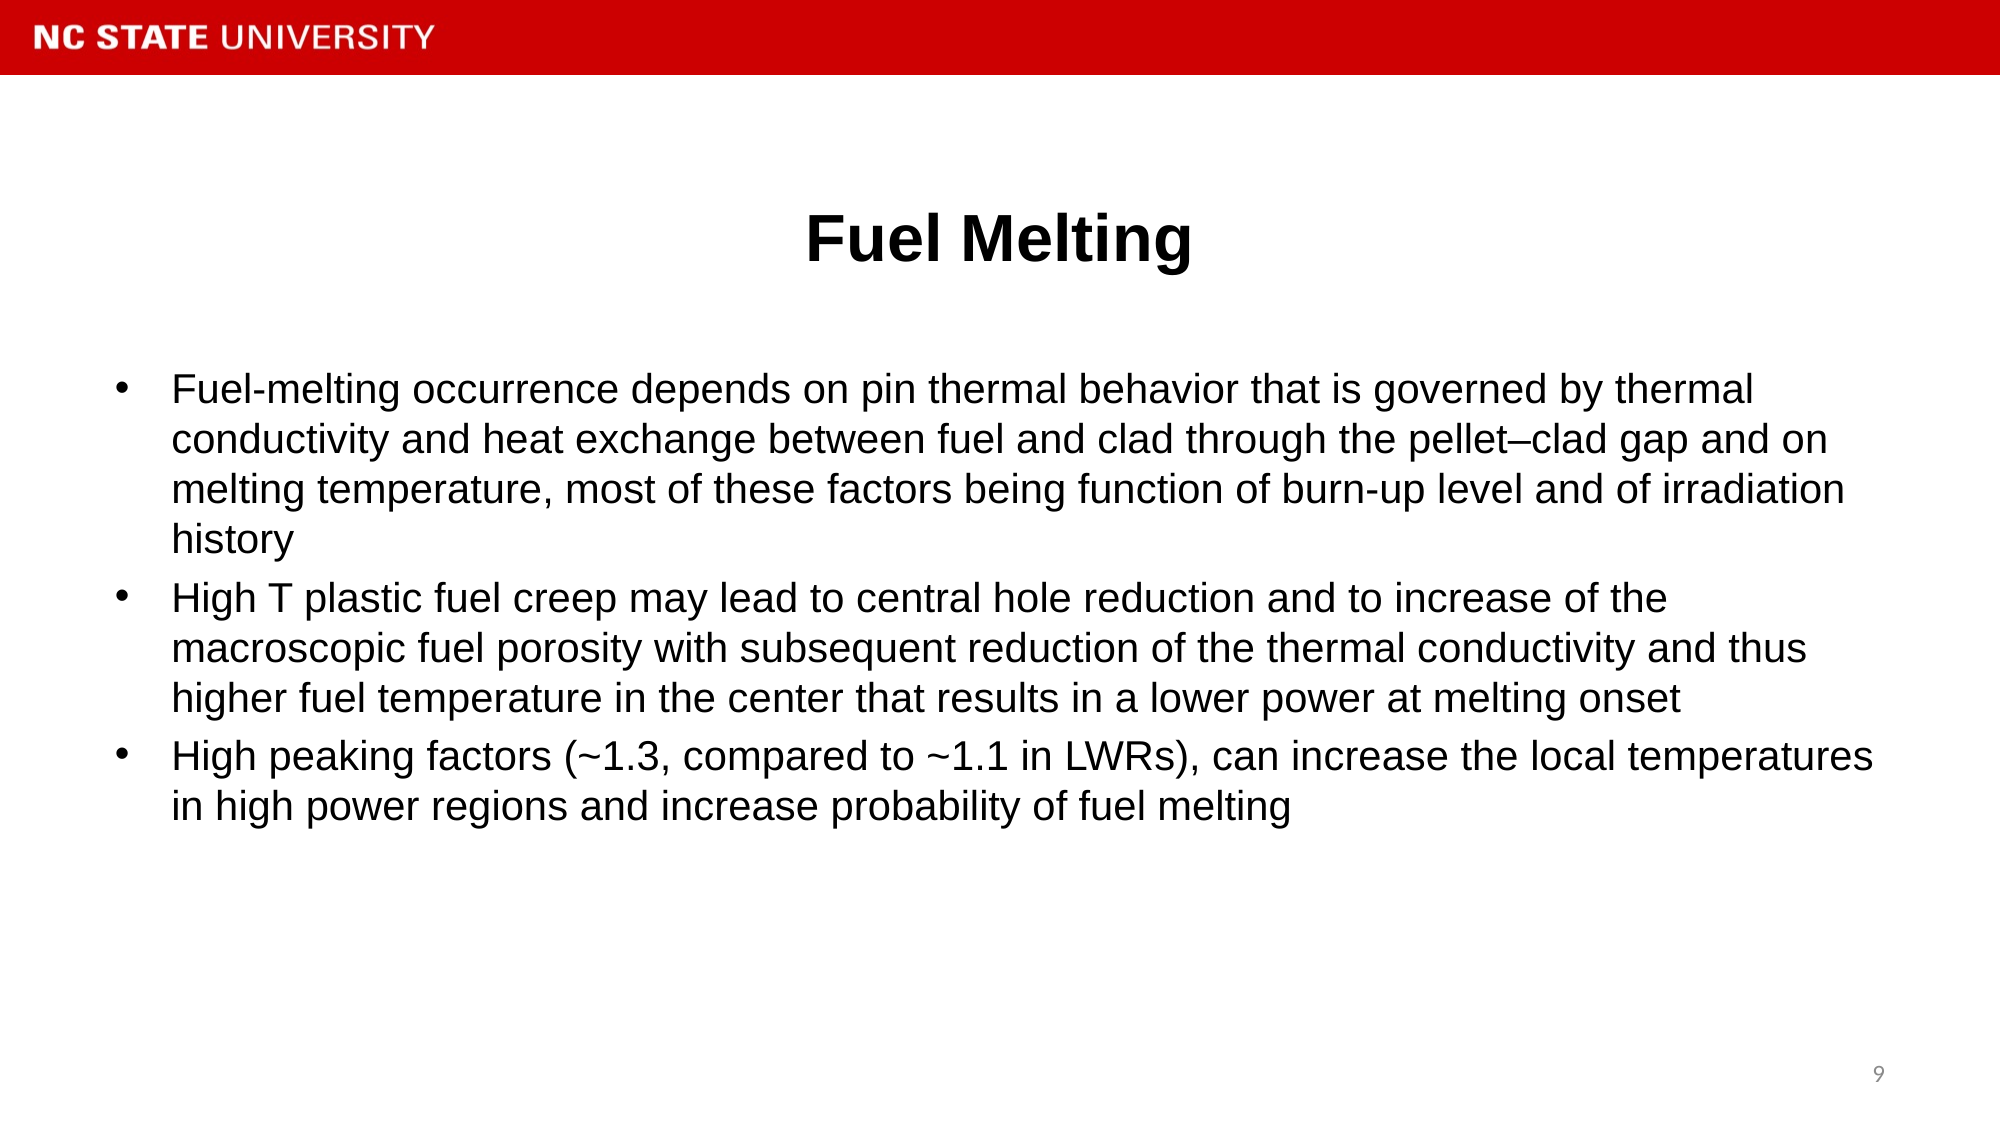

# Fuel Melting
Fuel-melting occurrence depends on pin thermal behavior that is governed by thermal conductivity and heat exchange between fuel and clad through the pellet–clad gap and on melting temperature, most of these factors being function of burn-up level and of irradiation history
High T plastic fuel creep may lead to central hole reduction and to increase of the macroscopic fuel porosity with subsequent reduction of the thermal conductivity and thus higher fuel temperature in the center that results in a lower power at melting onset
High peaking factors (~1.3, compared to ~1.1 in LWRs), can increase the local temperatures in high power regions and increase probability of fuel melting

9